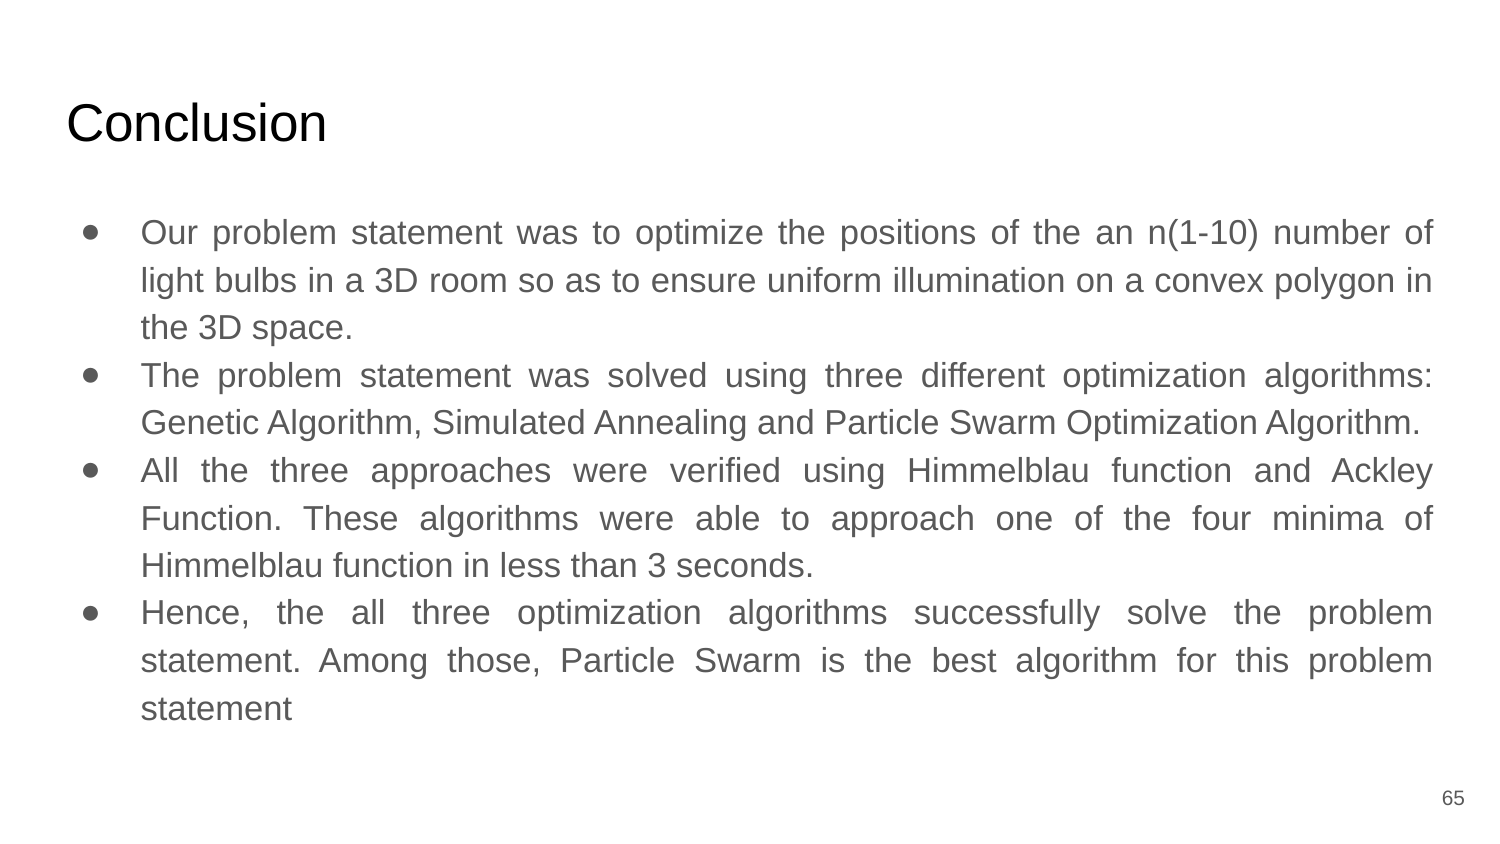

# Conclusion
Our problem statement was to optimize the positions of the an n(1-10) number of light bulbs in a 3D room so as to ensure uniform illumination on a convex polygon in the 3D space.
The problem statement was solved using three different optimization algorithms: Genetic Algorithm, Simulated Annealing and Particle Swarm Optimization Algorithm.
All the three approaches were verified using Himmelblau function and Ackley Function. These algorithms were able to approach one of the four minima of Himmelblau function in less than 3 seconds.
Hence, the all three optimization algorithms successfully solve the problem statement. Among those, Particle Swarm is the best algorithm for this problem statement

65